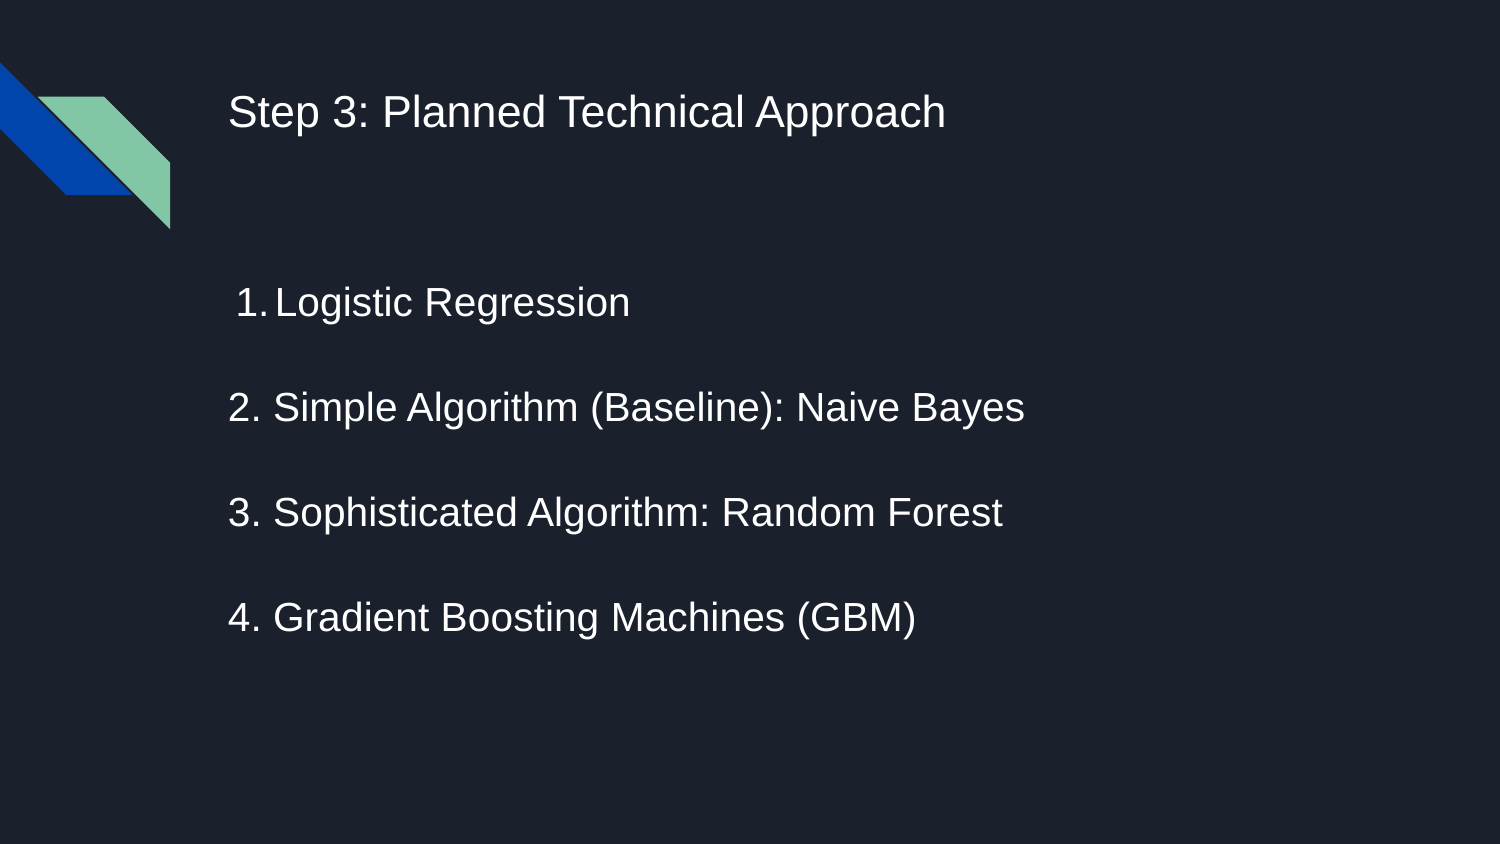

# Step 3: Planned Technical Approach
Logistic Regression

2. Simple Algorithm (Baseline): Naive Bayes

3. Sophisticated Algorithm: Random Forest

4. Gradient Boosting Machines (GBM)